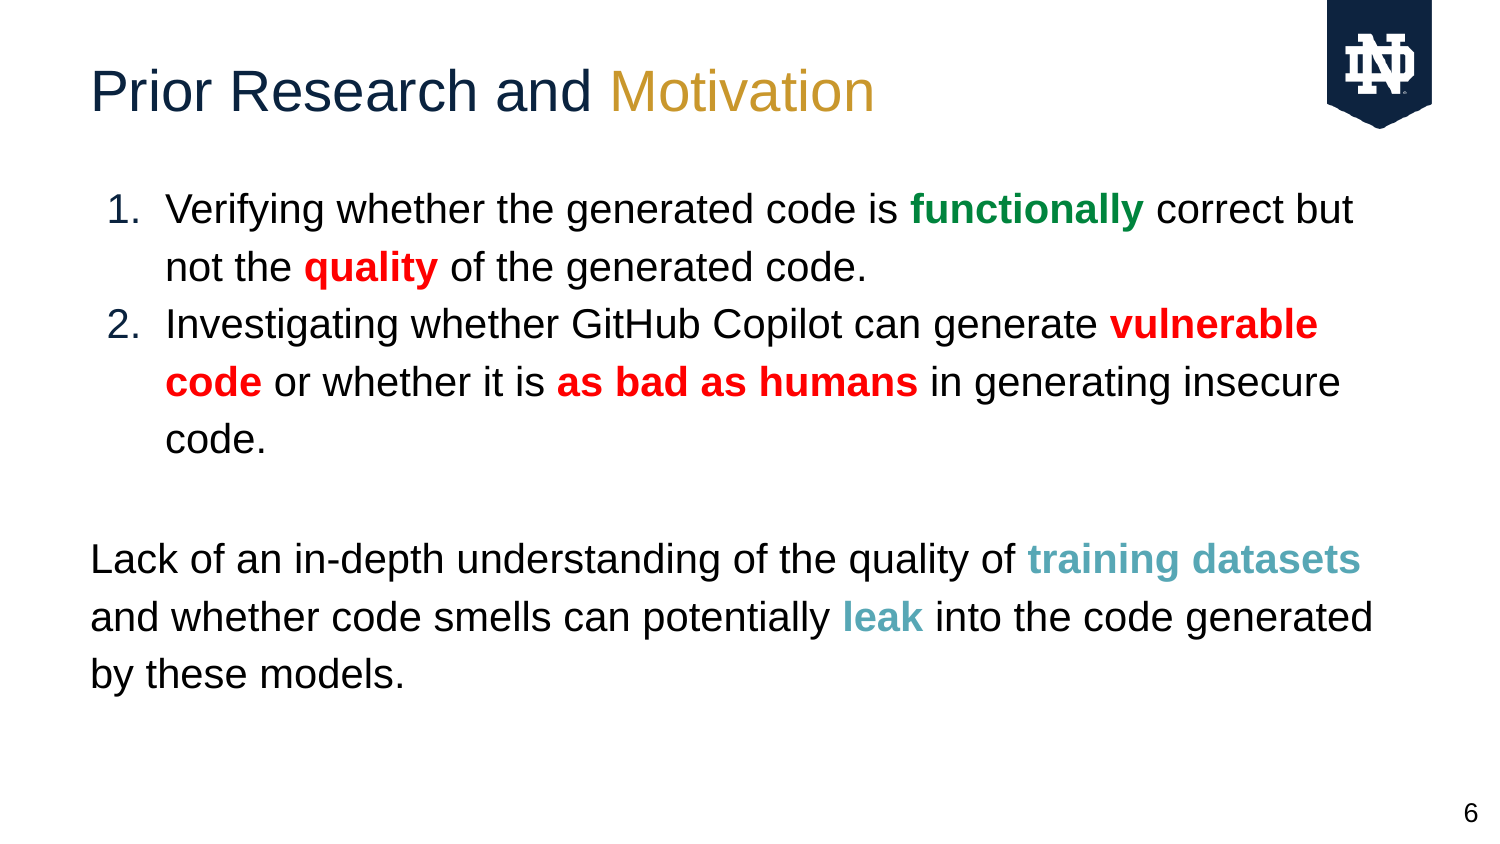

# Prior Research and Motivation
Verifying whether the generated code is functionally correct but not the quality of the generated code.
Investigating whether GitHub Copilot can generate vulnerable code or whether it is as bad as humans in generating insecure code.

Lack of an in-depth understanding of the quality of training datasets and whether code smells can potentially leak into the code generated by these models.

6